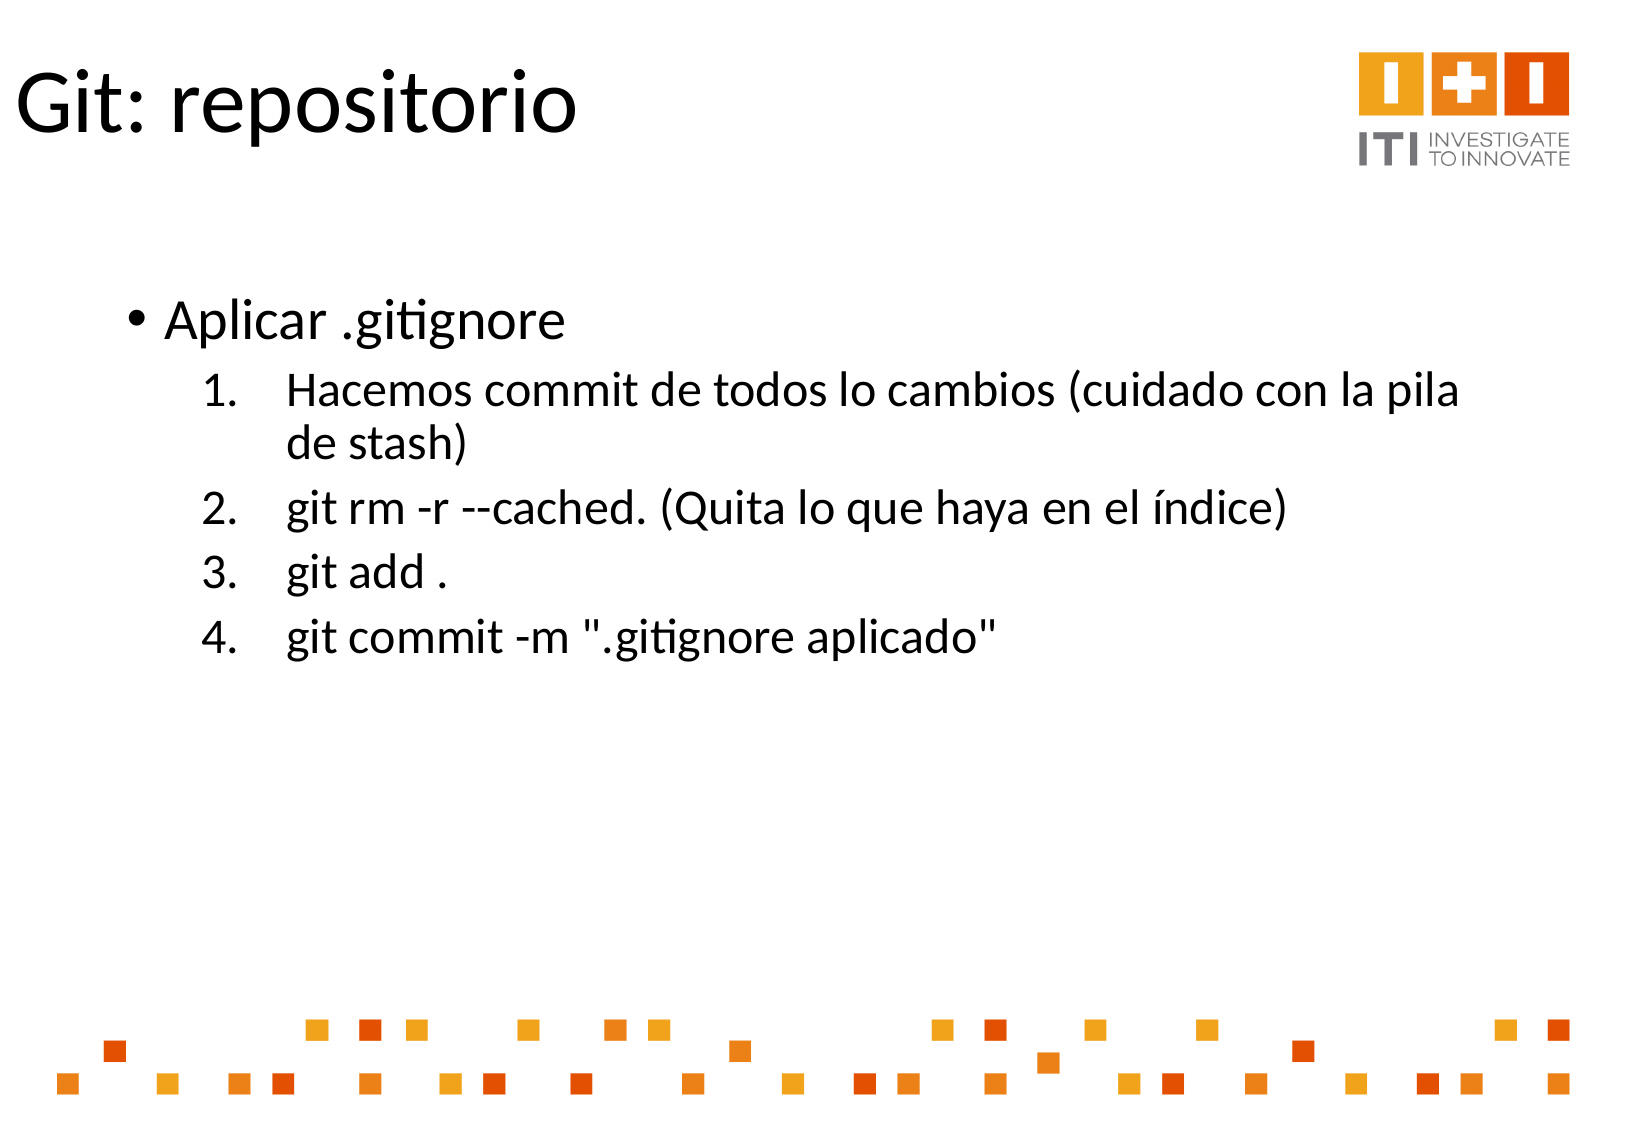

# Git: repositorio

Aplicar .gitignore
Hacemos commit de todos lo cambios (cuidado con la pila de stash)
git rm -r --cached. (Quita lo que haya en el índice)
git add .
git commit -m ".gitignore aplicado"